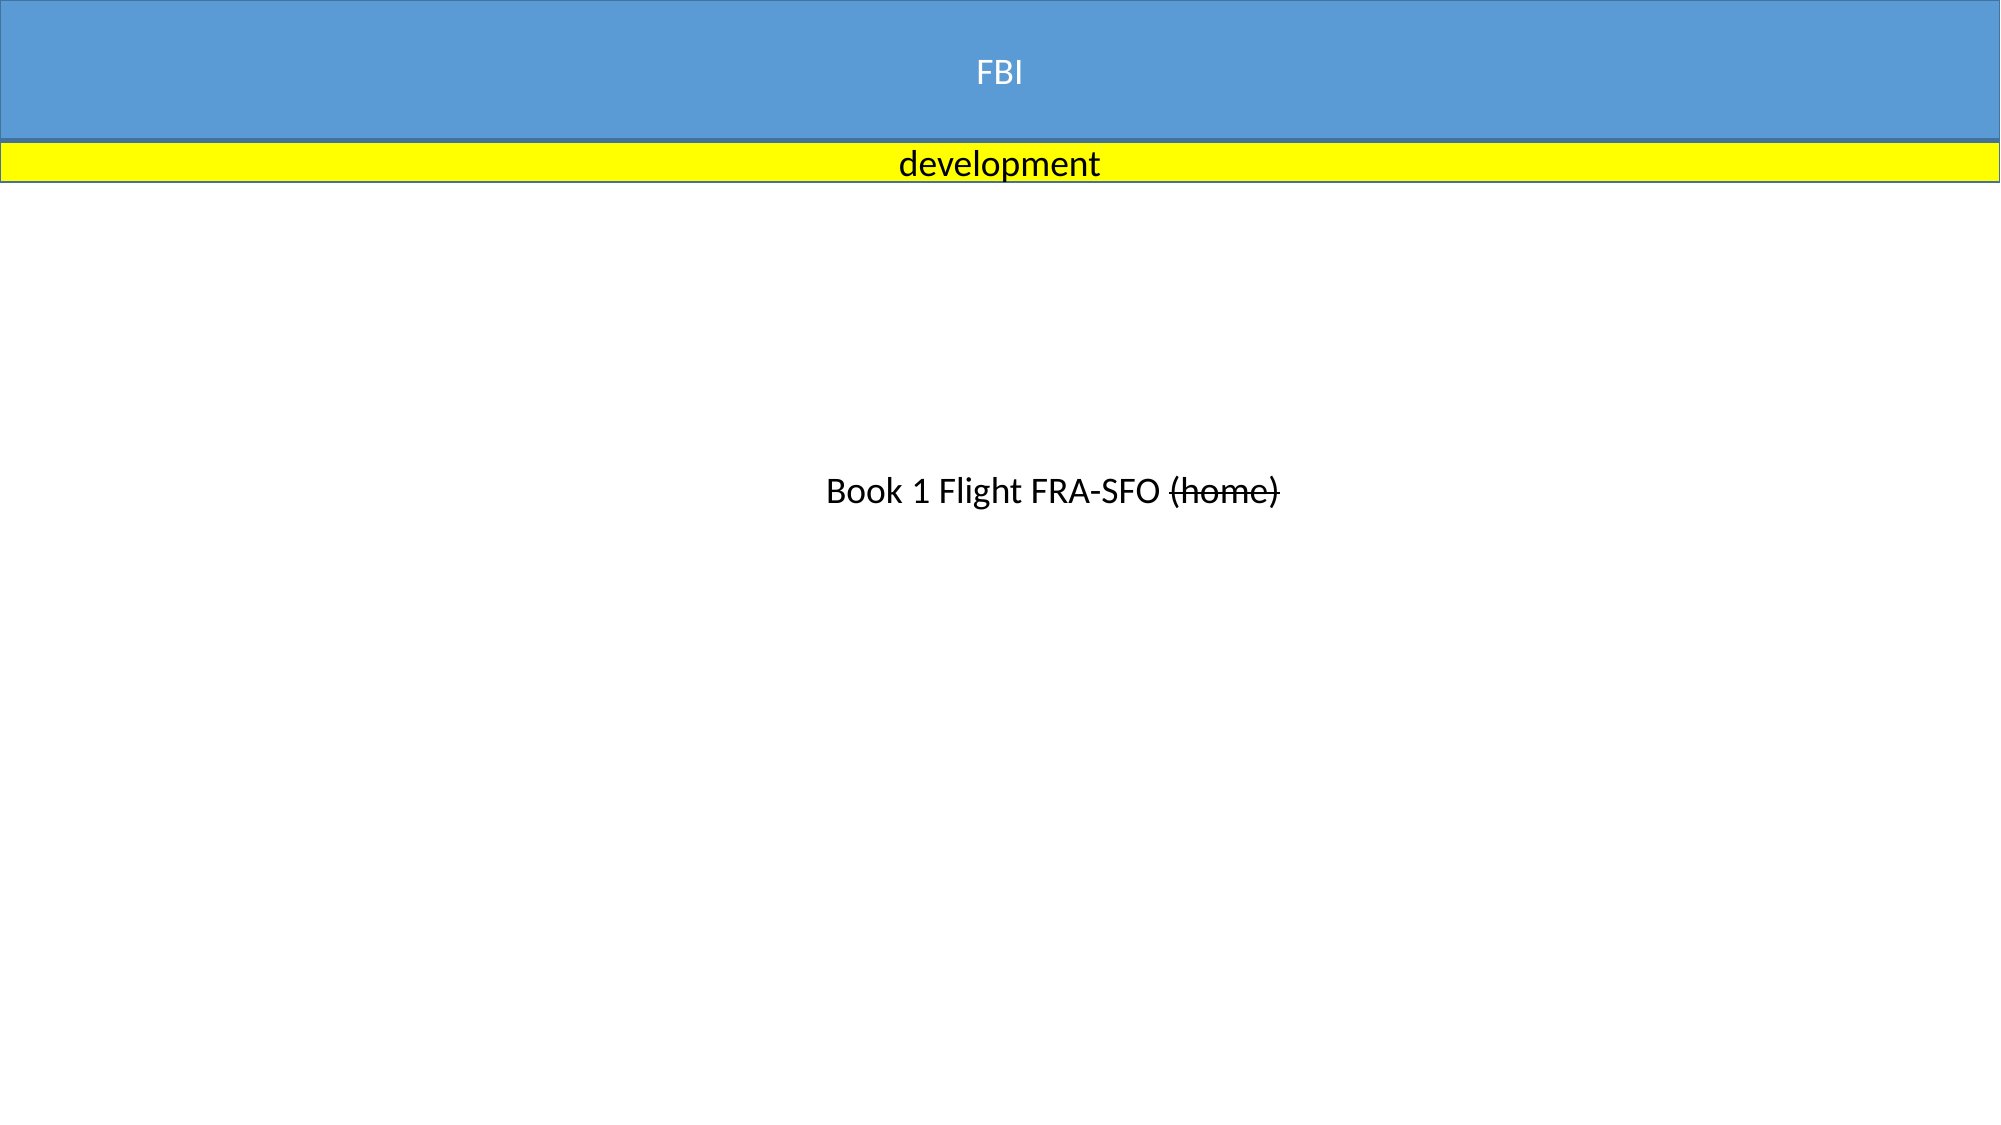

FBI
development
Book 1 Flight FRA-SFO (home)